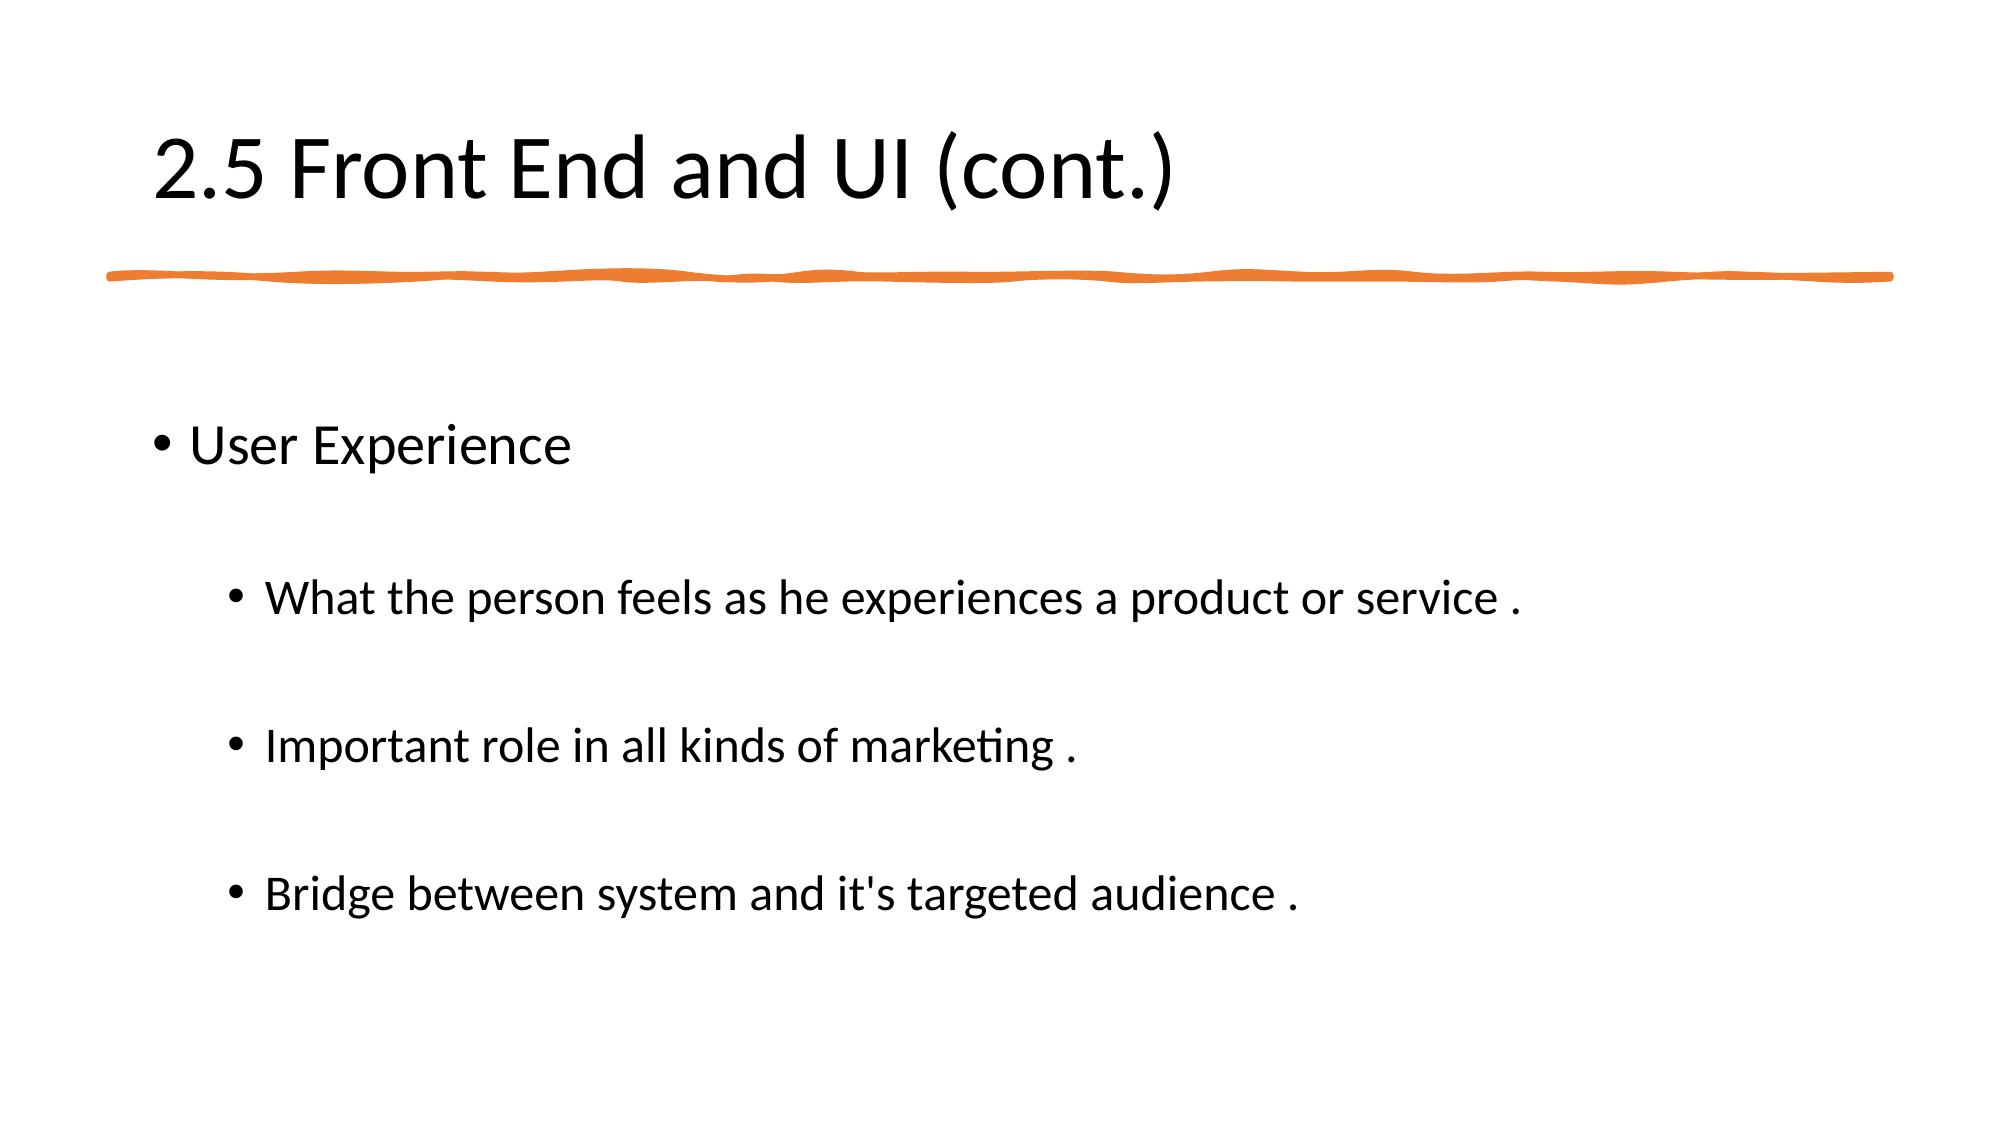

# 2.5 Front End and UI (cont.)

User Experience

What the person feels as he experiences a product or service .

Important role in all kinds of marketing .

Bridge between system and it's targeted audience .